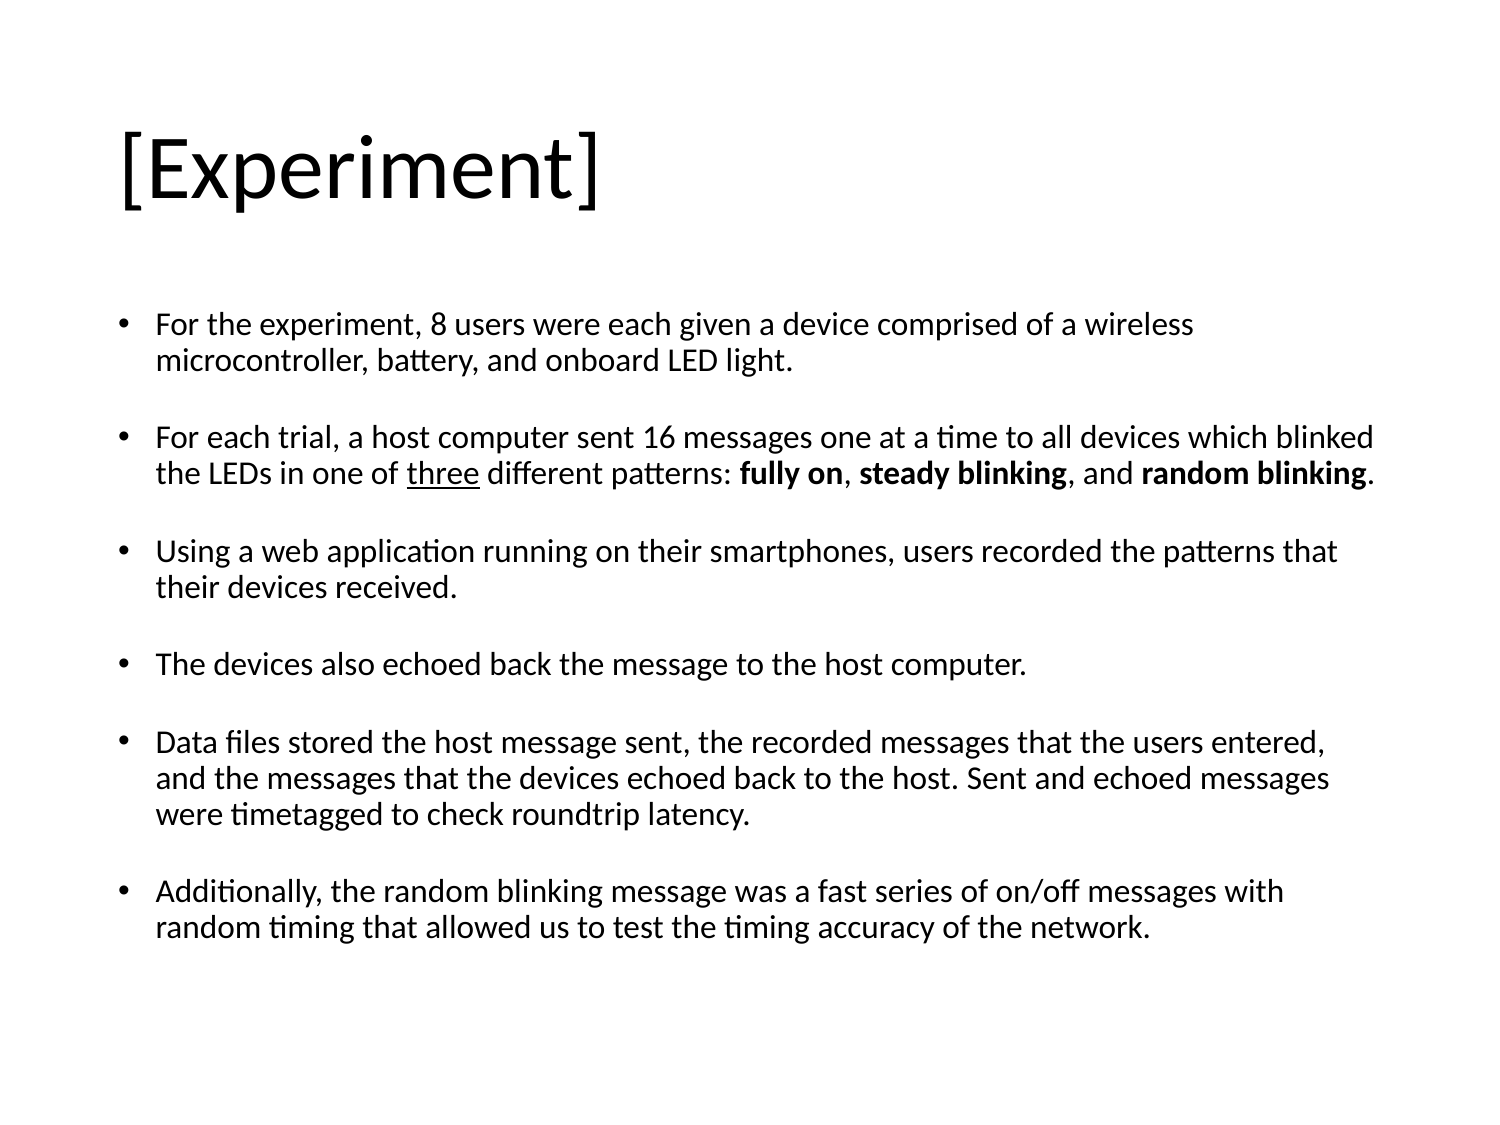

# [Experiment]
For the experiment, 8 users were each given a device comprised of a wireless microcontroller, battery, and onboard LED light.
For each trial, a host computer sent 16 messages one at a time to all devices which blinked the LEDs in one of three different patterns: fully on, steady blinking, and random blinking.
Using a web application running on their smartphones, users recorded the patterns that their devices received.
The devices also echoed back the message to the host computer.
Data files stored the host message sent, the recorded messages that the users entered, and the messages that the devices echoed back to the host. Sent and echoed messages were timetagged to check roundtrip latency.
Additionally, the random blinking message was a fast series of on/off messages with random timing that allowed us to test the timing accuracy of the network.